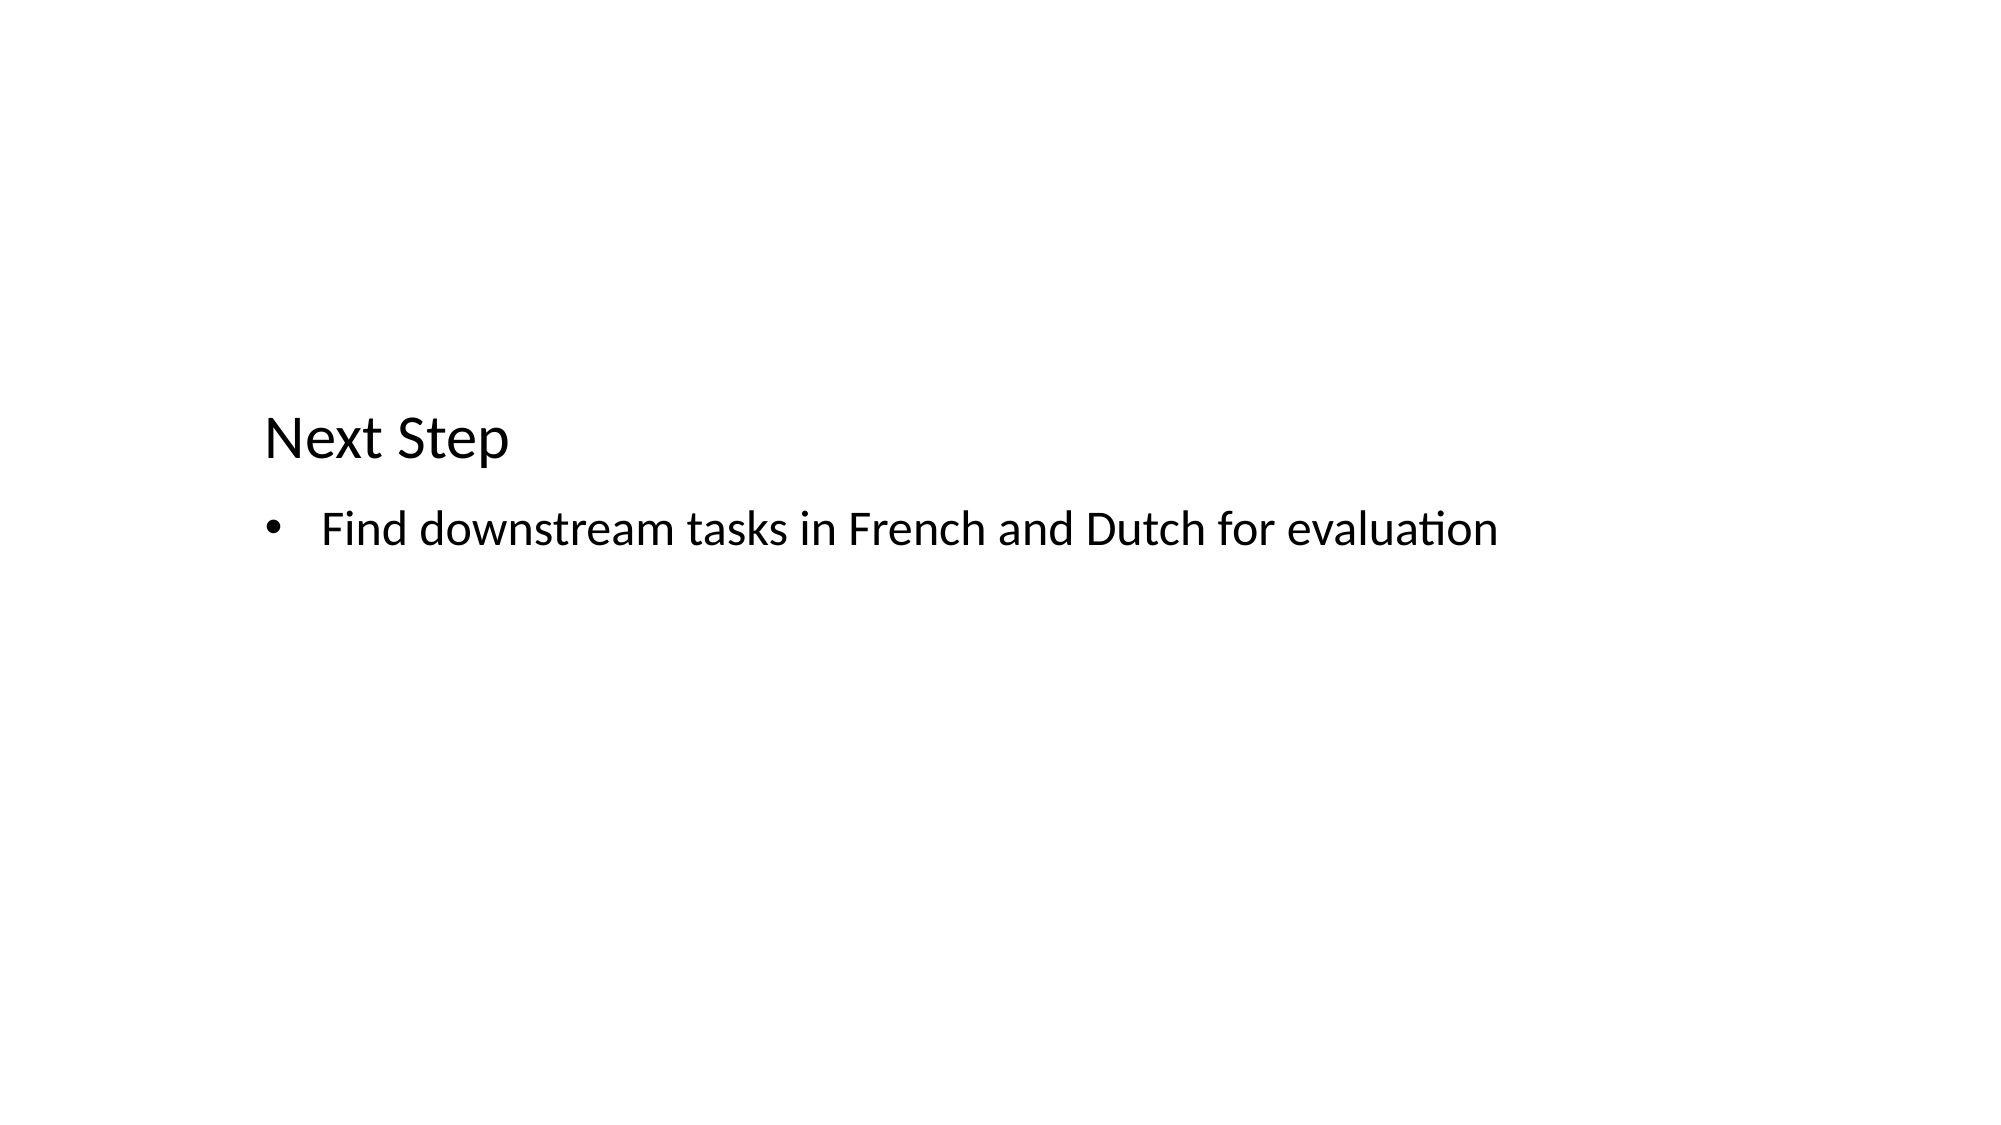

# Next Step
Find downstream tasks in French and Dutch for evaluation